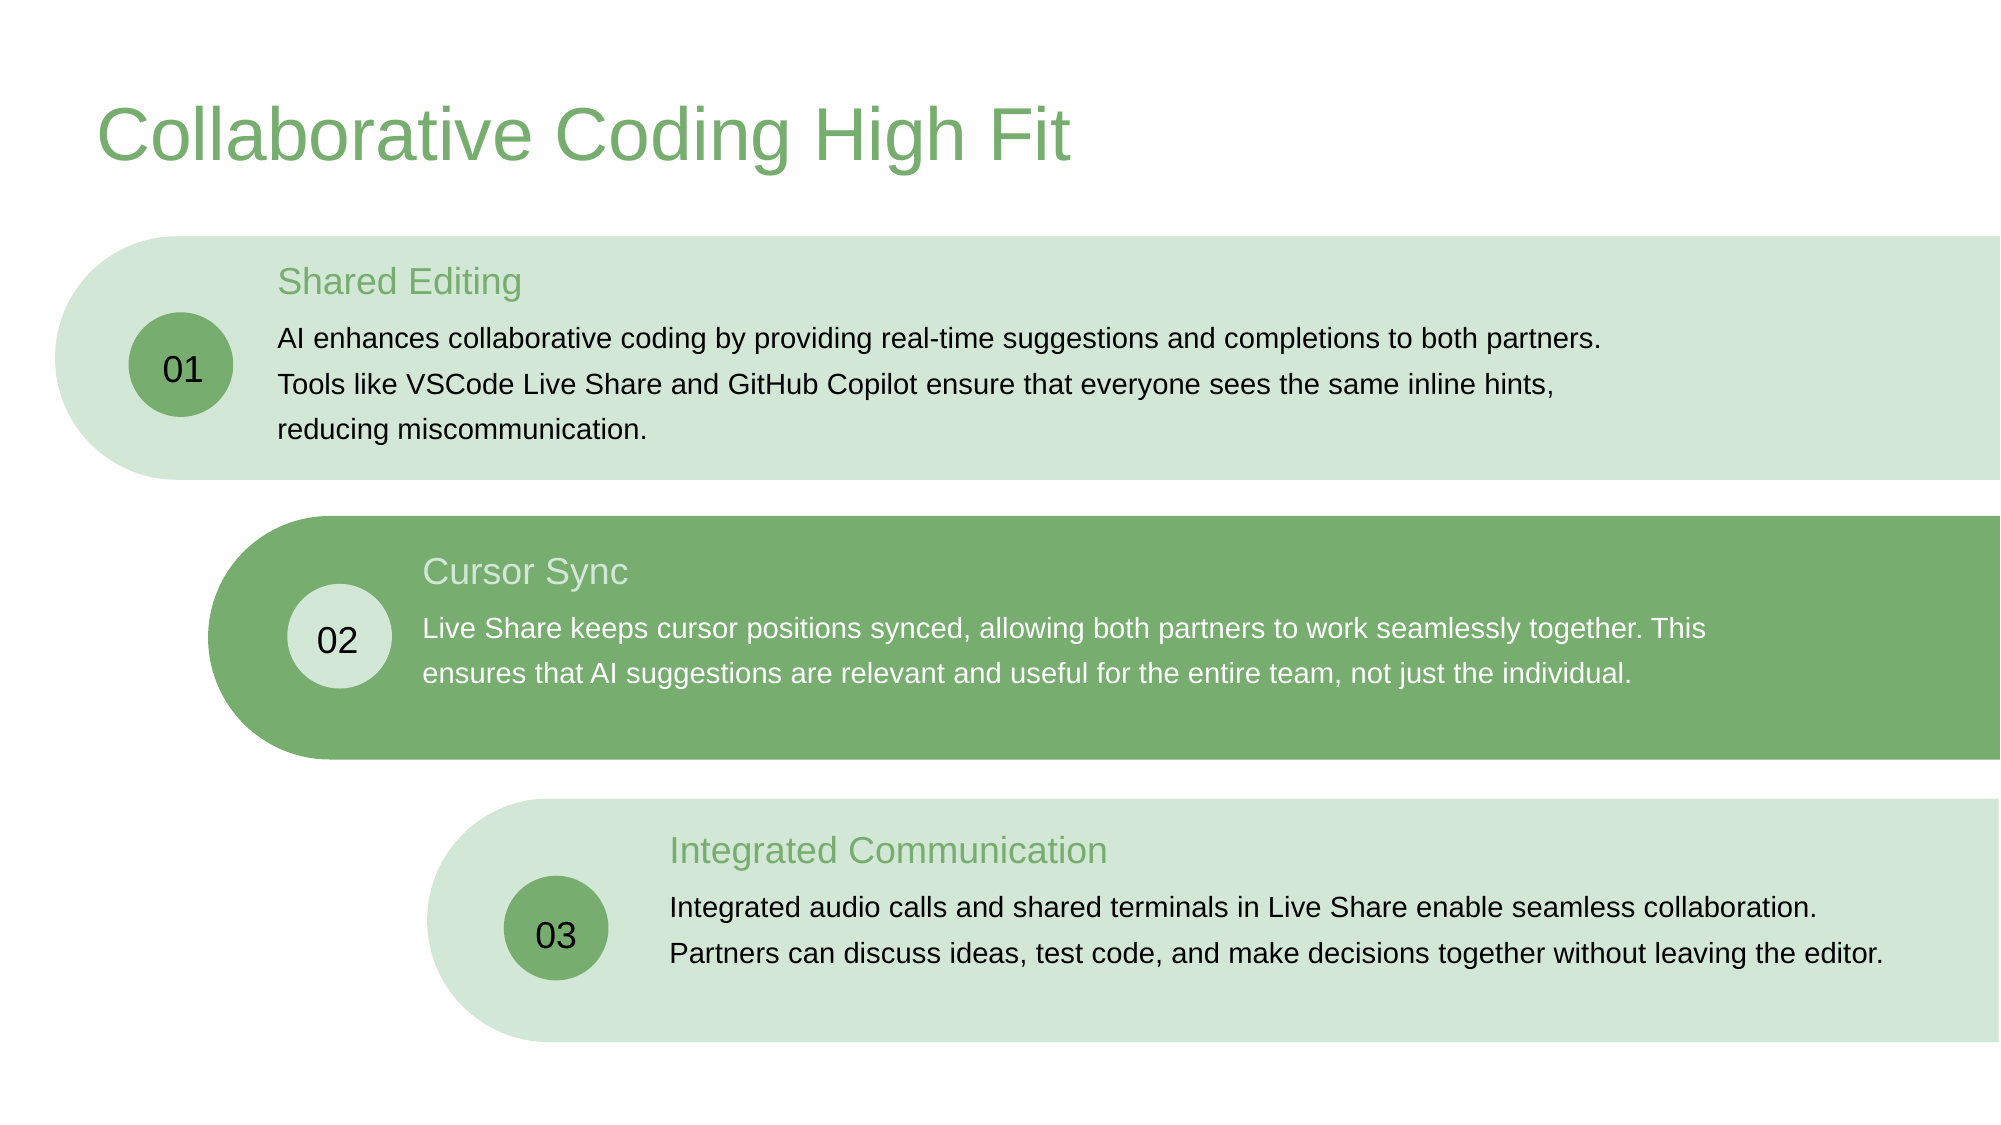

Collaborative Coding High Fit

Shared Editing
AI enhances collaborative coding by providing real-time suggestions and completions to both partners. Tools like VSCode Live Share and GitHub Copilot ensure that everyone sees the same inline hints, reducing miscommunication.

01
Cursor Sync

Live Share keeps cursor positions synced, allowing both partners to work seamlessly together. This ensures that AI suggestions are relevant and useful for the entire team, not just the individual.

02
Integrated Communication
Integrated audio calls and shared terminals in Live Share enable seamless collaboration. Partners can discuss ideas, test code, and make decisions together without leaving the editor.

03